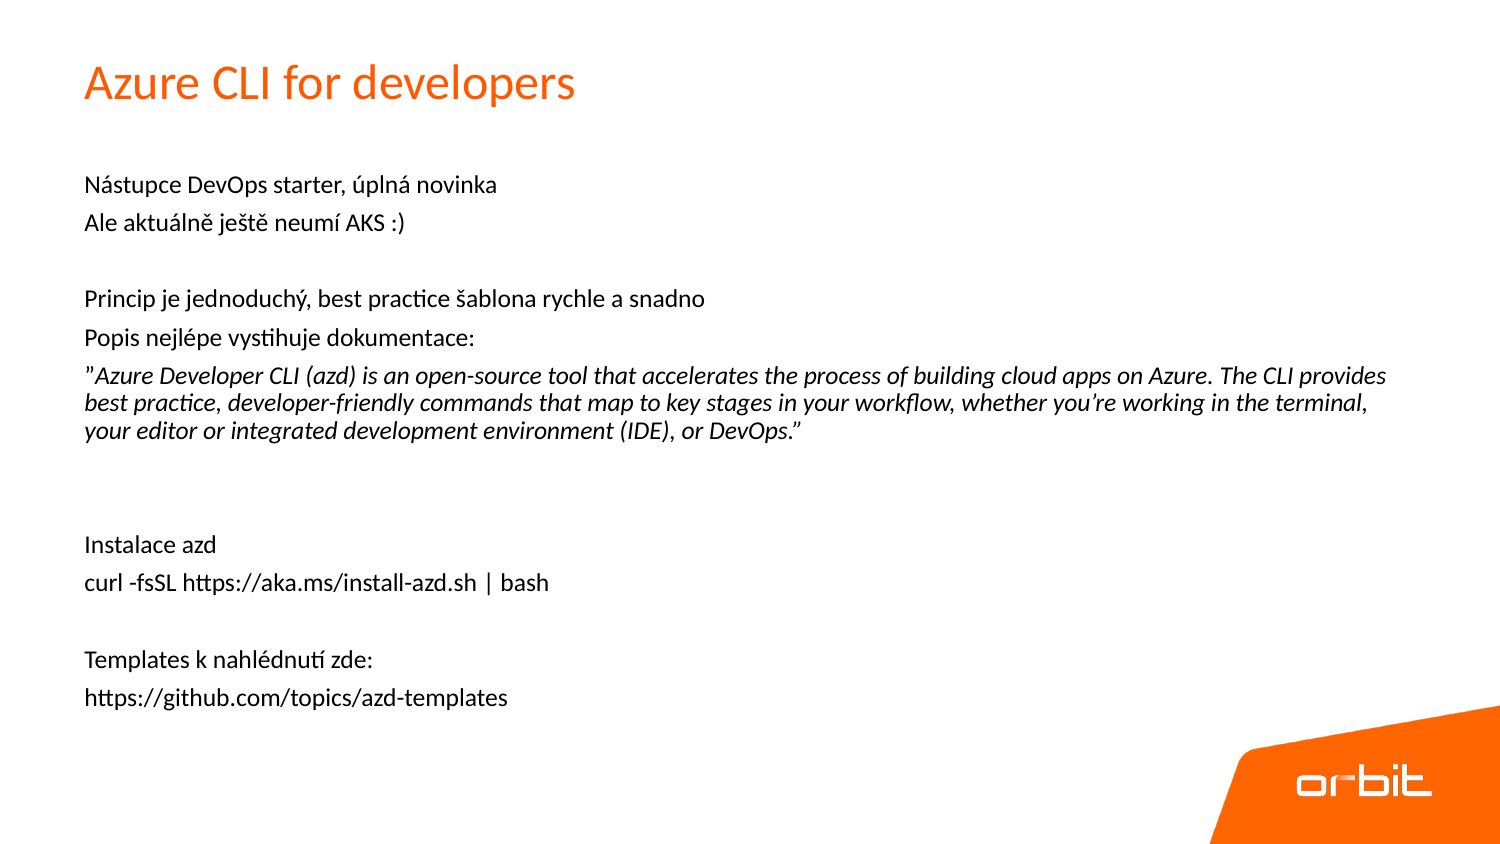

# Azure CLI for developers
Nástupce DevOps starter, úplná novinka
Ale aktuálně ještě neumí AKS :)

Princip je jednoduchý, best practice šablona rychle a snadno
Popis nejlépe vystihuje dokumentace:
”Azure Developer CLI (azd) is an open-source tool that accelerates the process of building cloud apps on Azure. The CLI provides best practice, developer-friendly commands that map to key stages in your workflow, whether you’re working in the terminal, your editor or integrated development environment (IDE), or DevOps.”

Instalace azd
curl -fsSL https://aka.ms/install-azd.sh | bash

Templates k nahlédnutí zde:
https://github.com/topics/azd-templates